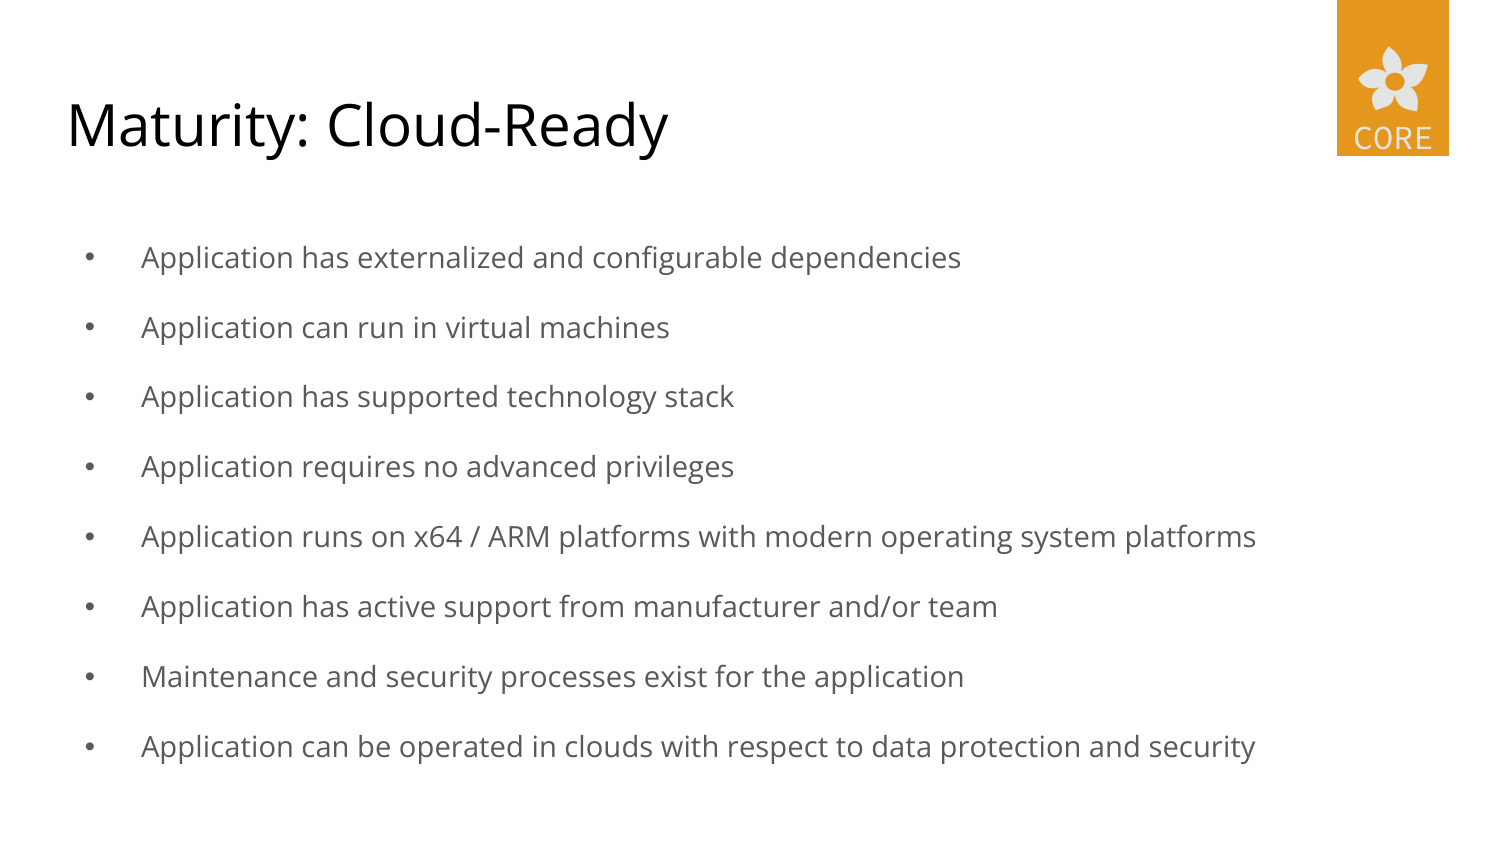

# Maturity: Cloud-Ready
Application has externalized and configurable dependencies
Application can run in virtual machines
Application has supported technology stack
Application requires no advanced privileges
Application runs on x64 / ARM platforms with modern operating system platforms
Application has active support from manufacturer and/or team
Maintenance and security processes exist for the application
Application can be operated in clouds with respect to data protection and security